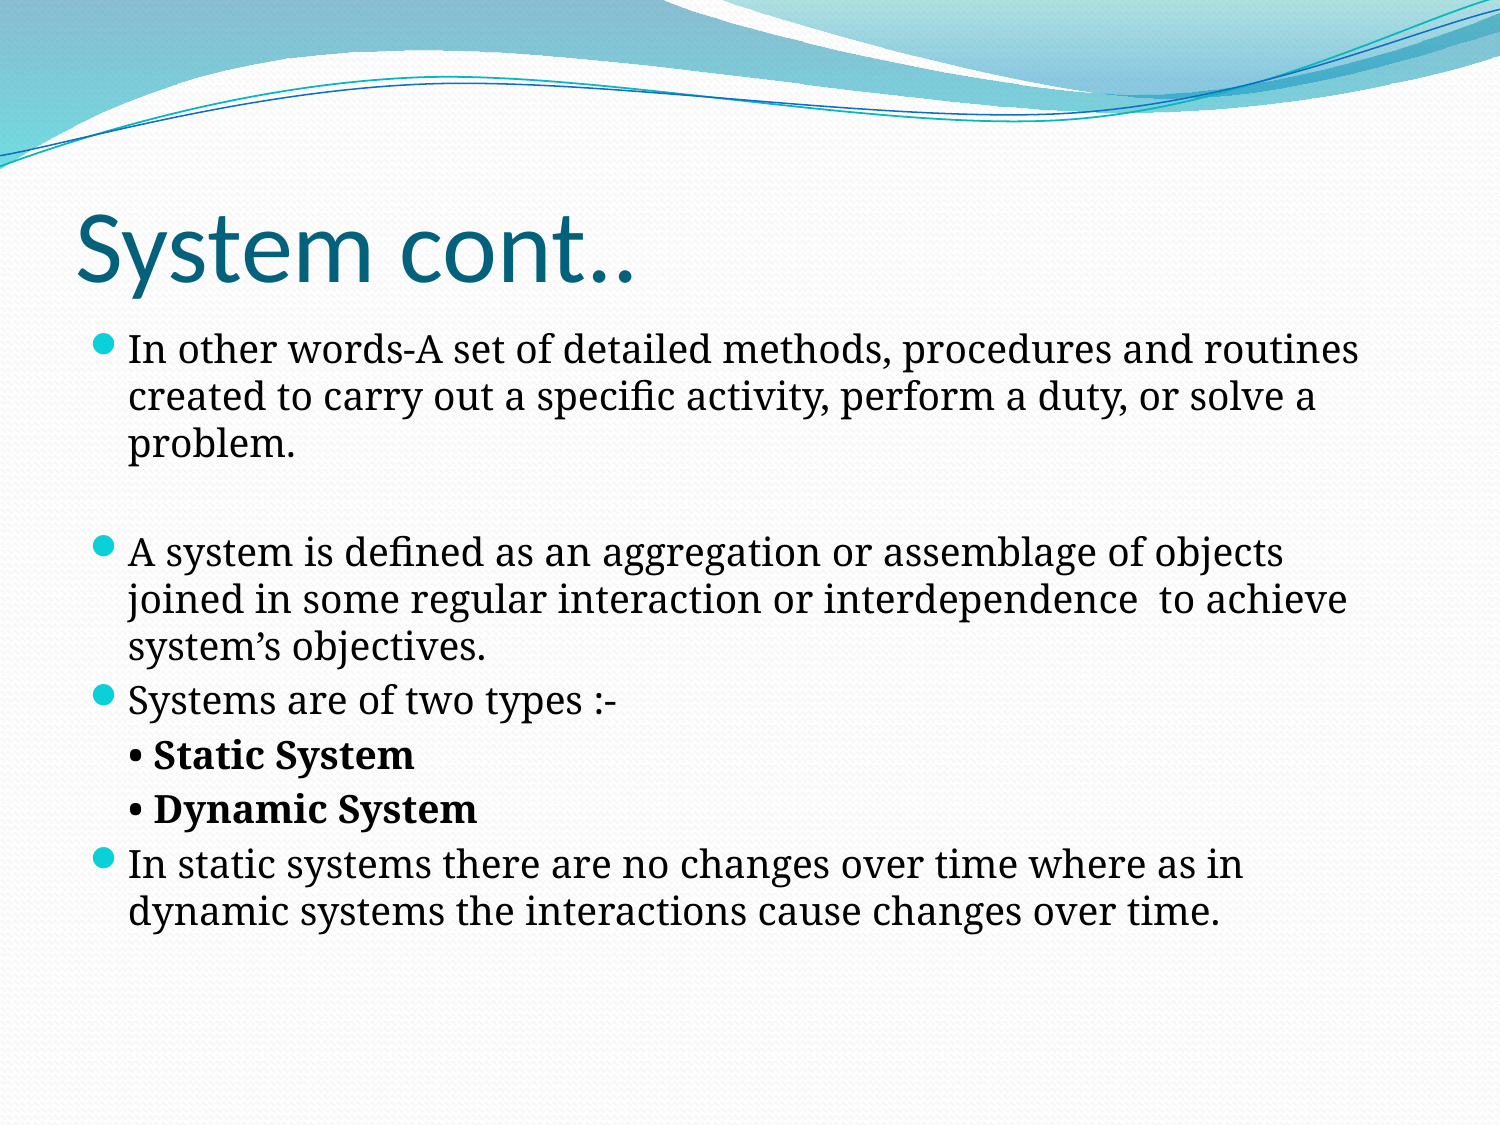

# System cont..
In other words-A set of detailed methods, procedures and routines created to carry out a specific activity, perform a duty, or solve a problem.

A system is defined as an aggregation or assemblage of objects joined in some regular interaction or interdependence  to achieve system’s objectives.
Systems are of two types :-
		• Static System
 		• Dynamic System
In static systems there are no changes over time where as in dynamic systems the interactions cause changes over time.